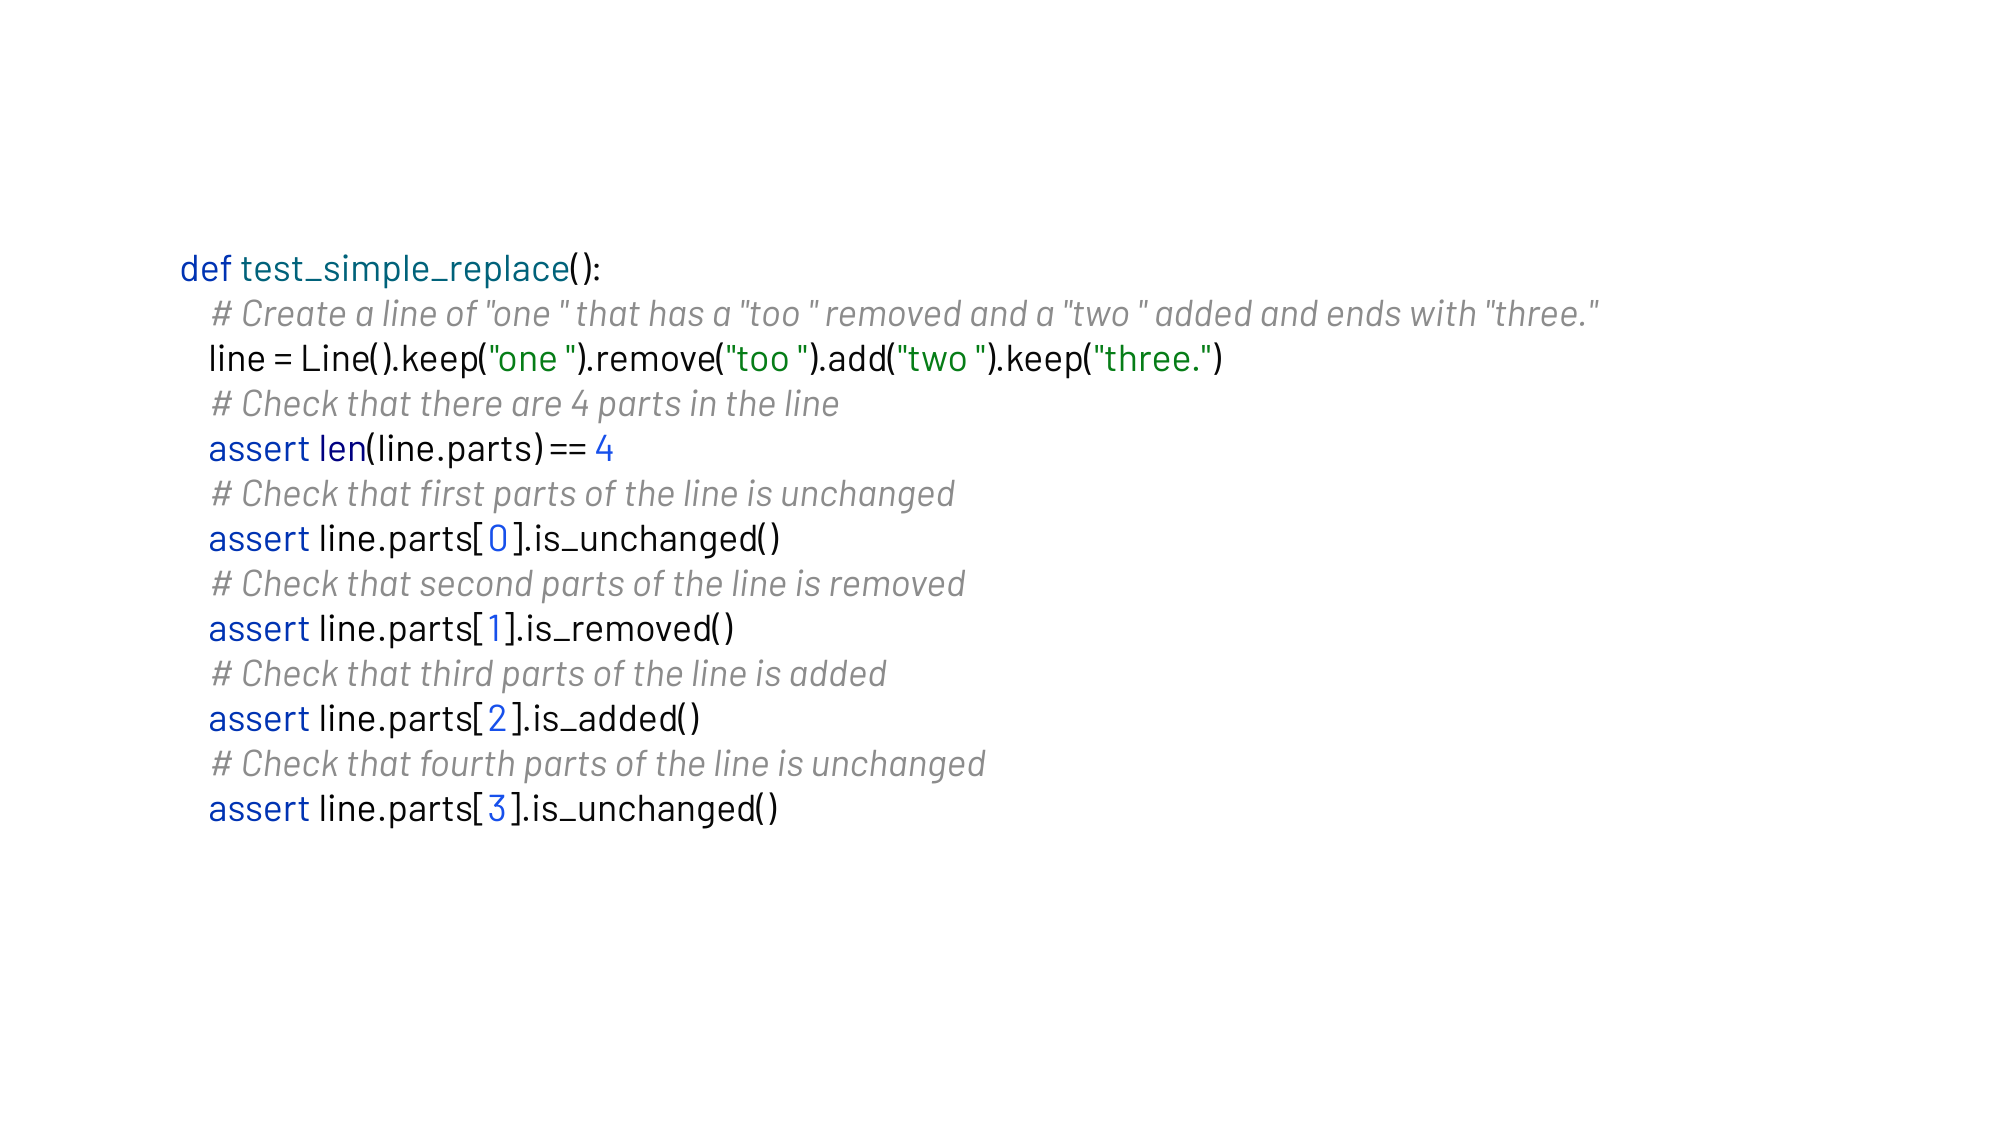

def test_simple_replace():
    # Create a line of "one " that has a "too " removed and a "two " added and ends with "three."
    line = Line().keep("one ").remove("too ").add("two ").keep("three.")
    # Check that there are 4 parts in the line
    assert len(line.parts) == 4
    # Check that first parts of the line is unchanged
    assert line.parts[0].is_unchanged()
    # Check that second parts of the line is removed
    assert line.parts[1].is_removed()
    # Check that third parts of the line is added
    assert line.parts[2].is_added()
    # Check that fourth parts of the line is unchanged
    assert line.parts[3].is_unchanged()